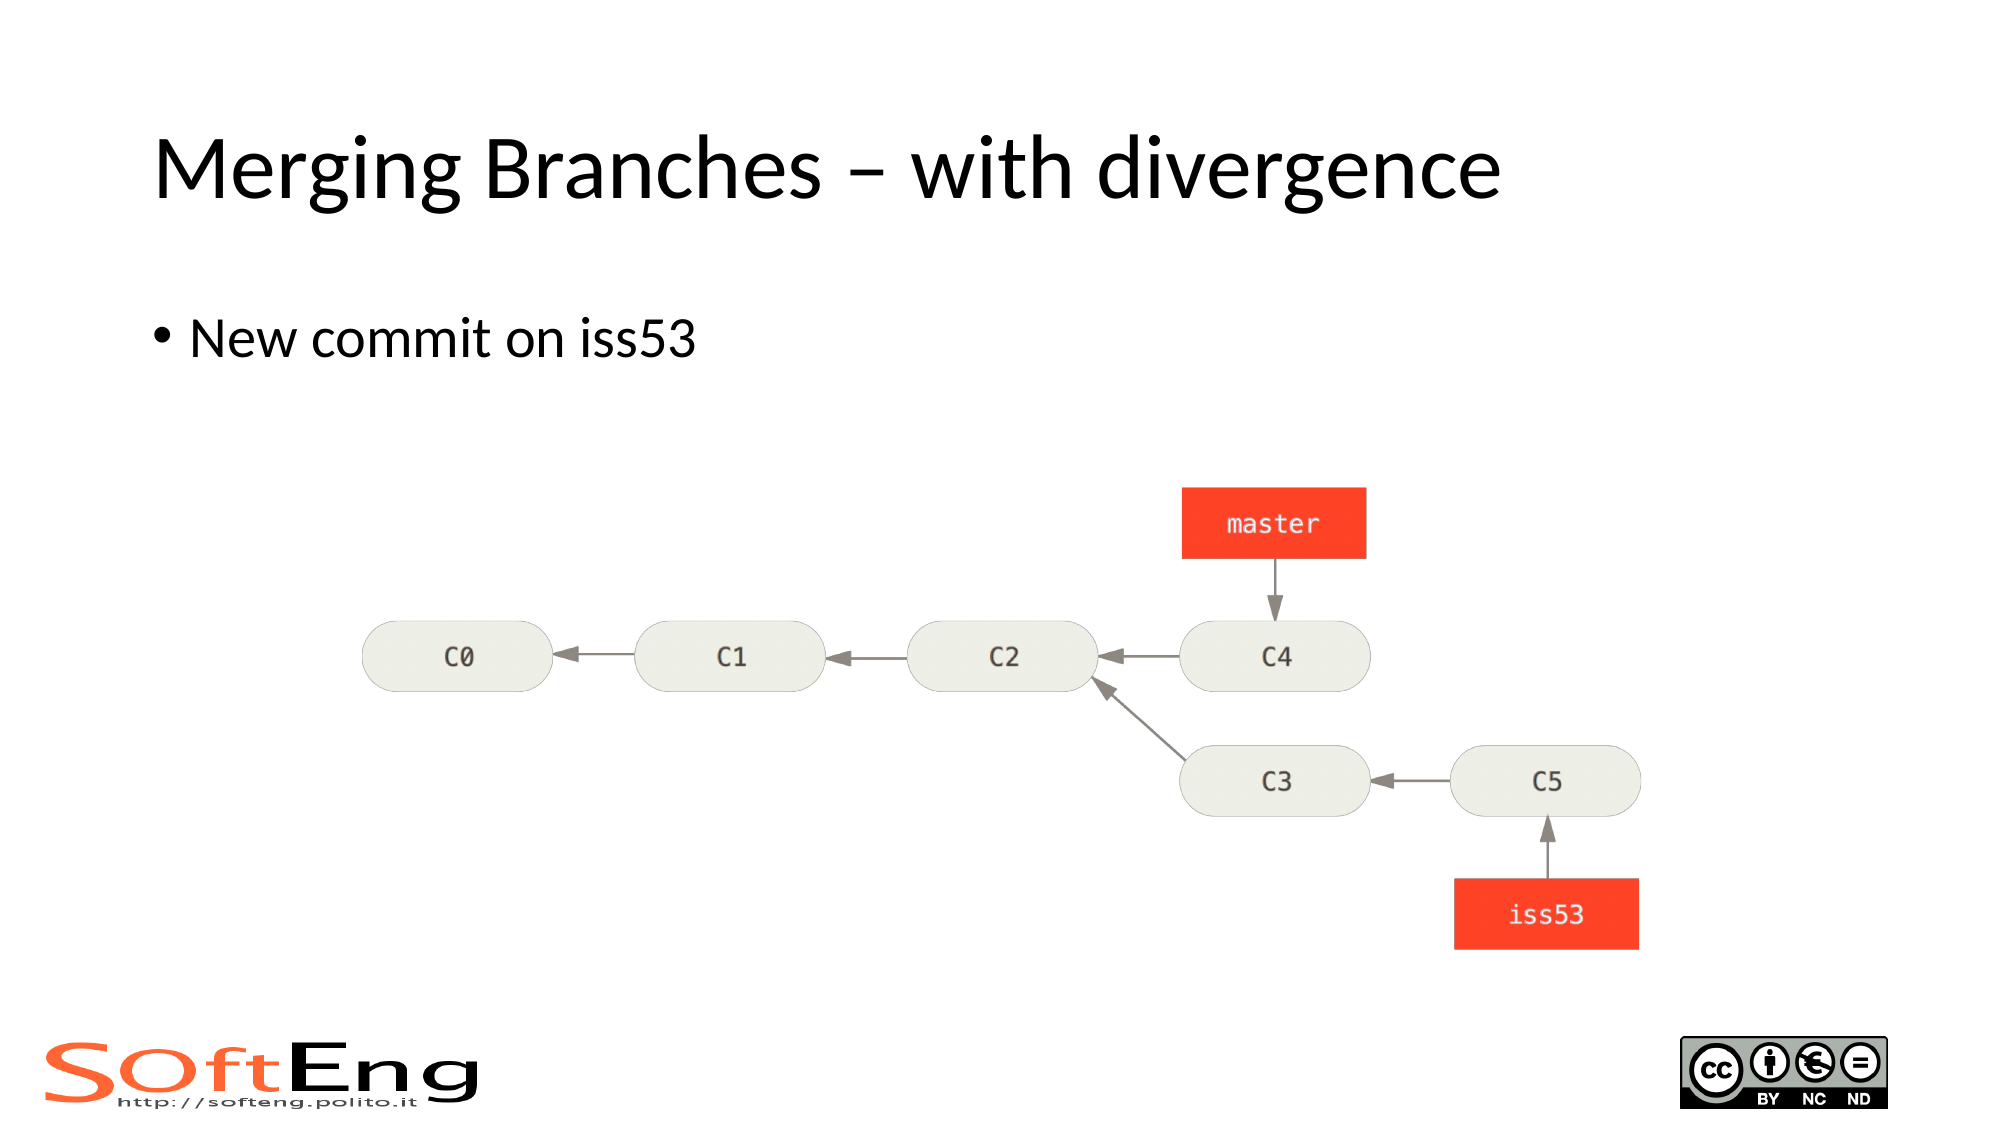

# Merging Branches – with divergence
New commit on iss53